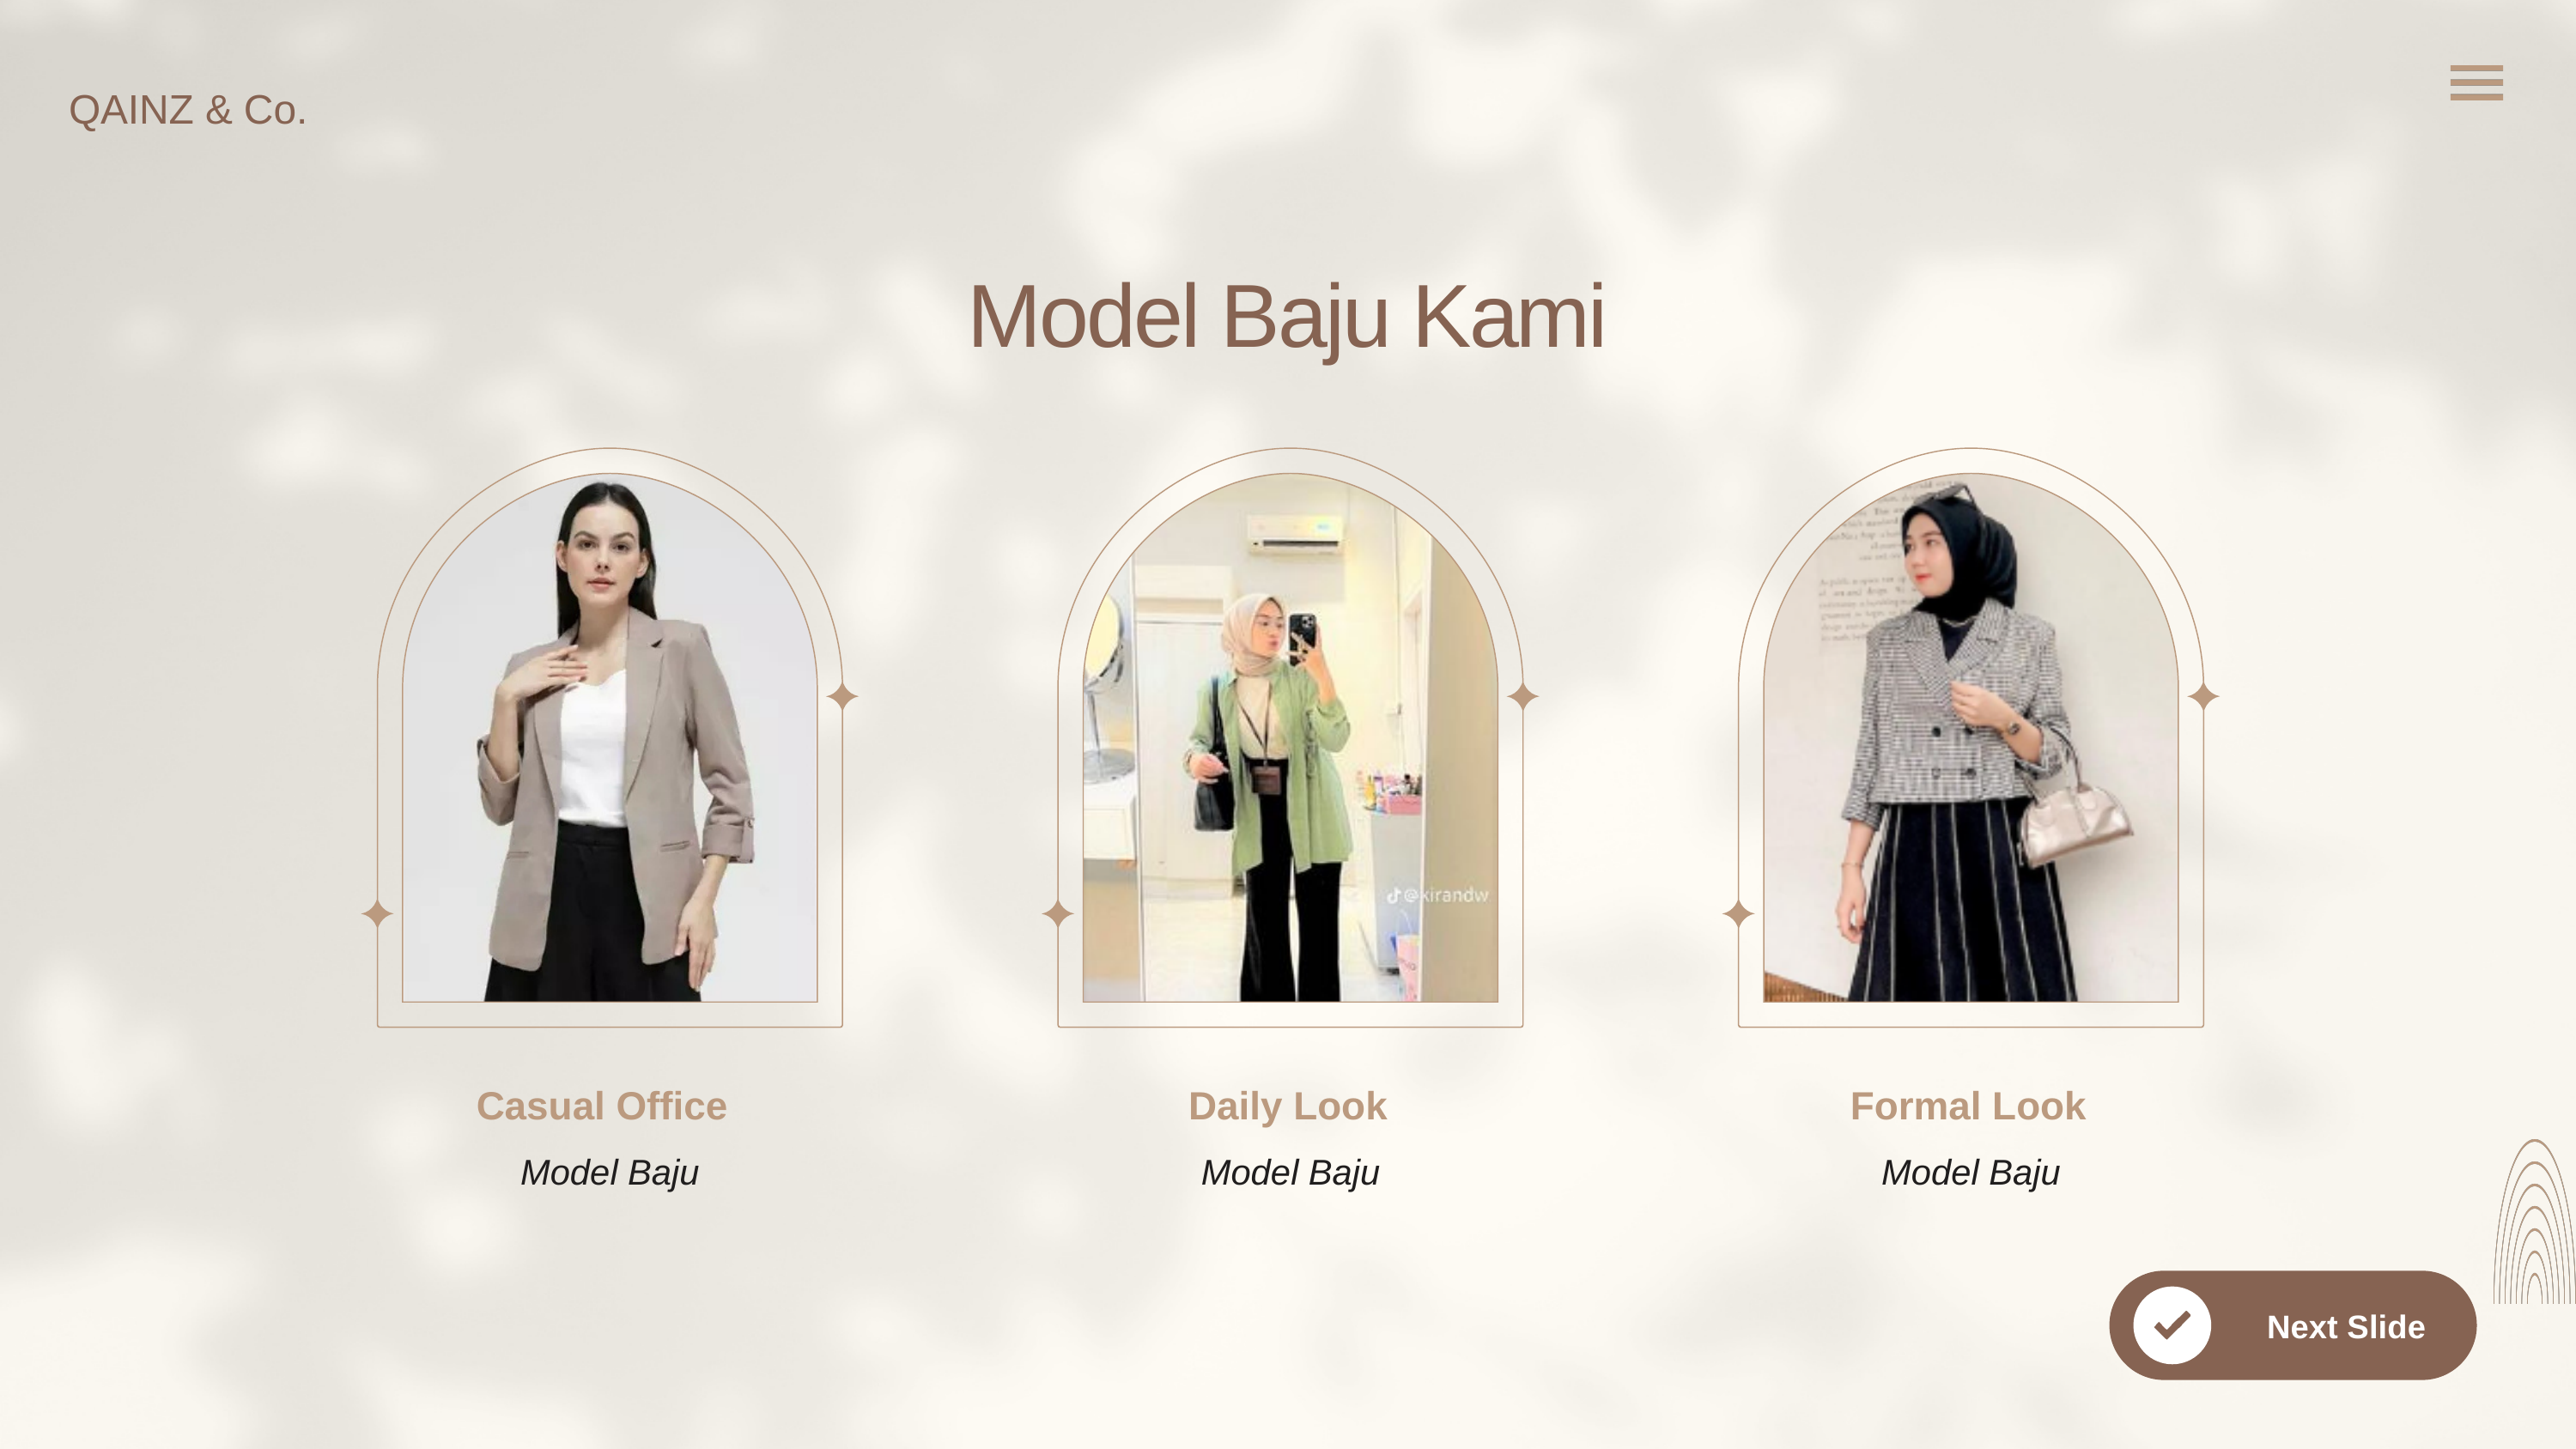

QAINZ & Co.
Model Baju Kami

Casual Office
Daily Look
Formal Look
Model Baju
Model Baju
Model Baju

Next Slide